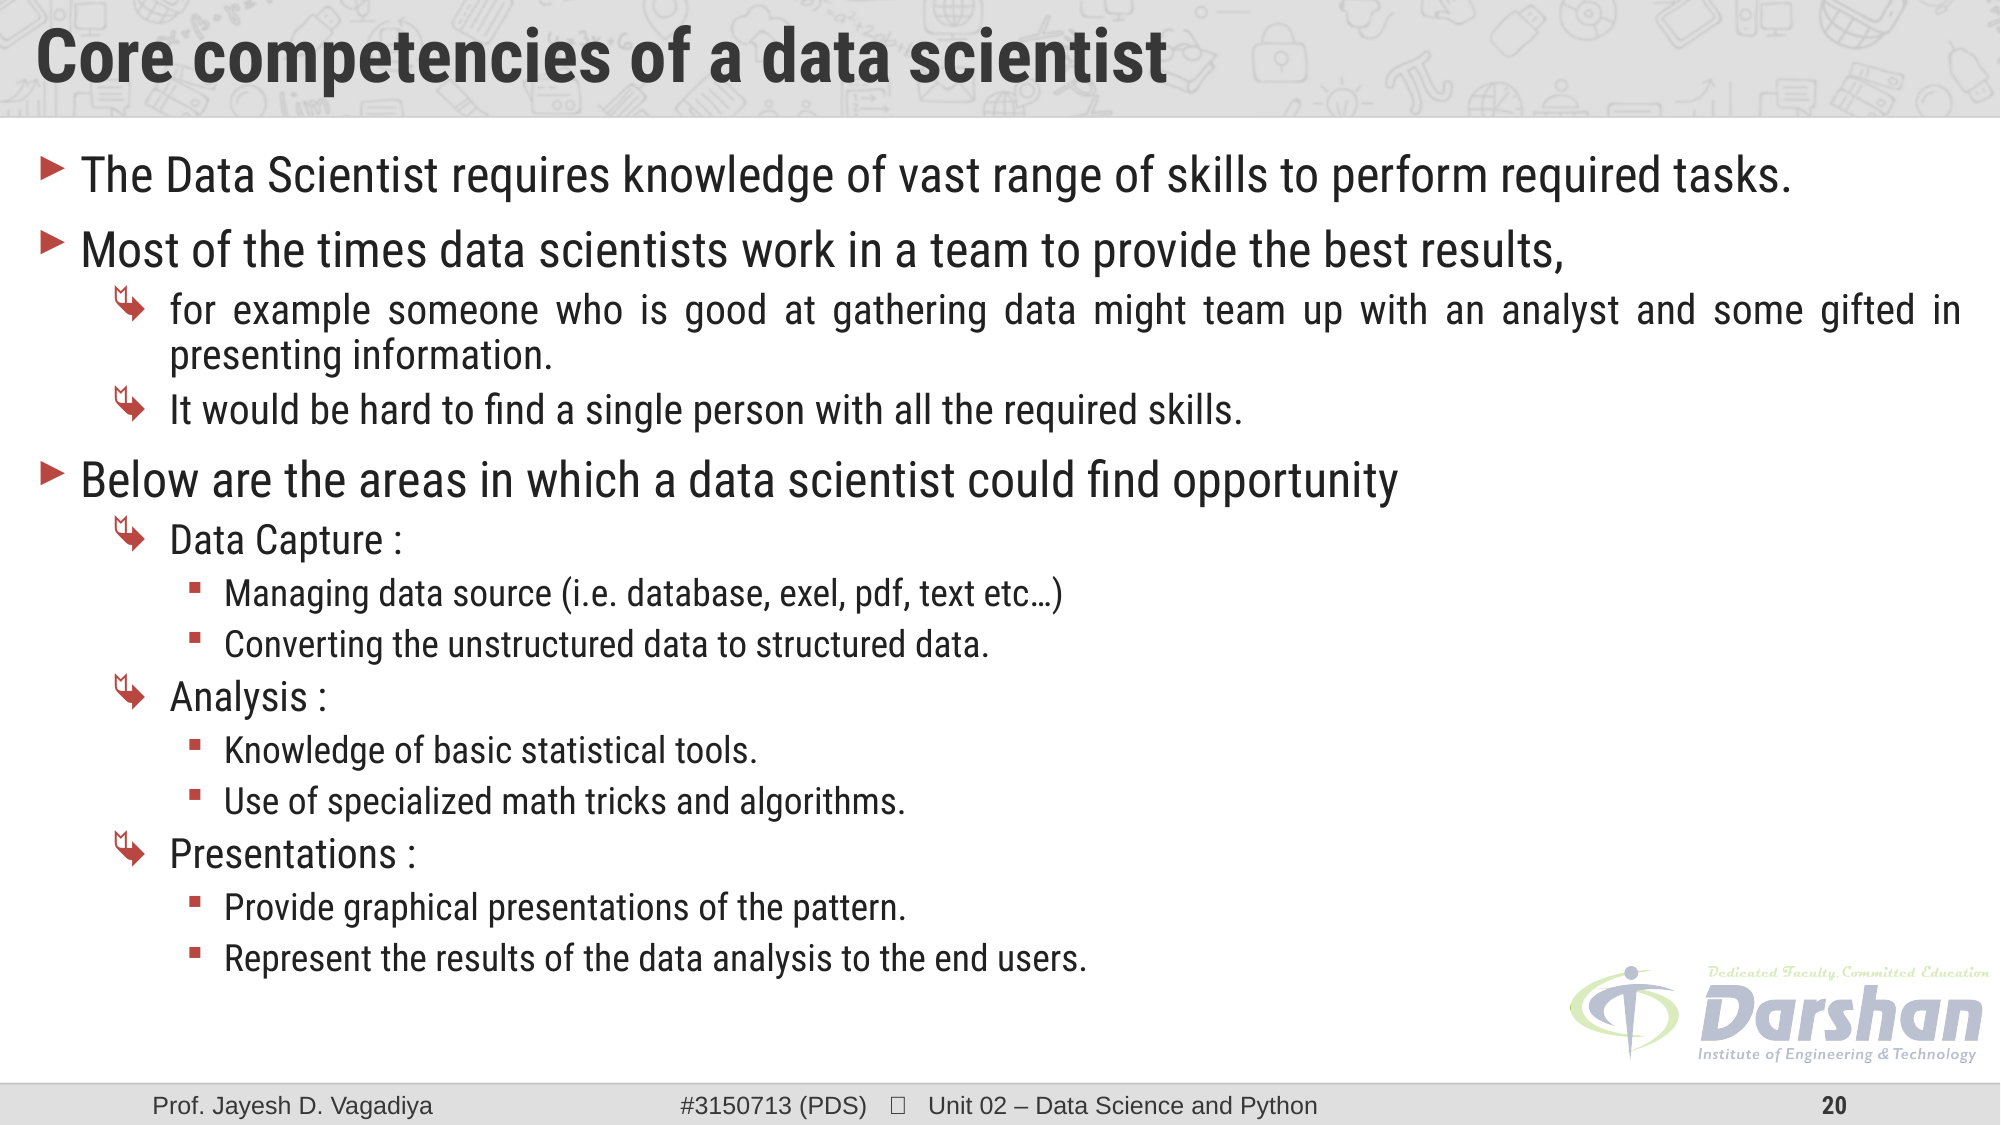

# Core competencies of a data scientist
The Data Scientist requires knowledge of vast range of skills to perform required tasks.
Most of the times data scientists work in a team to provide the best results,
for example someone who is good at gathering data might team up with an analyst and some gifted in presenting information.
It would be hard to find a single person with all the required skills.
Below are the areas in which a data scientist could find opportunity
Data Capture :
Managing data source (i.e. database, exel, pdf, text etc…)
Converting the unstructured data to structured data.
Analysis :
Knowledge of basic statistical tools.
Use of specialized math tricks and algorithms.
Presentations :
Provide graphical presentations of the pattern.
Represent the results of the data analysis to the end users.